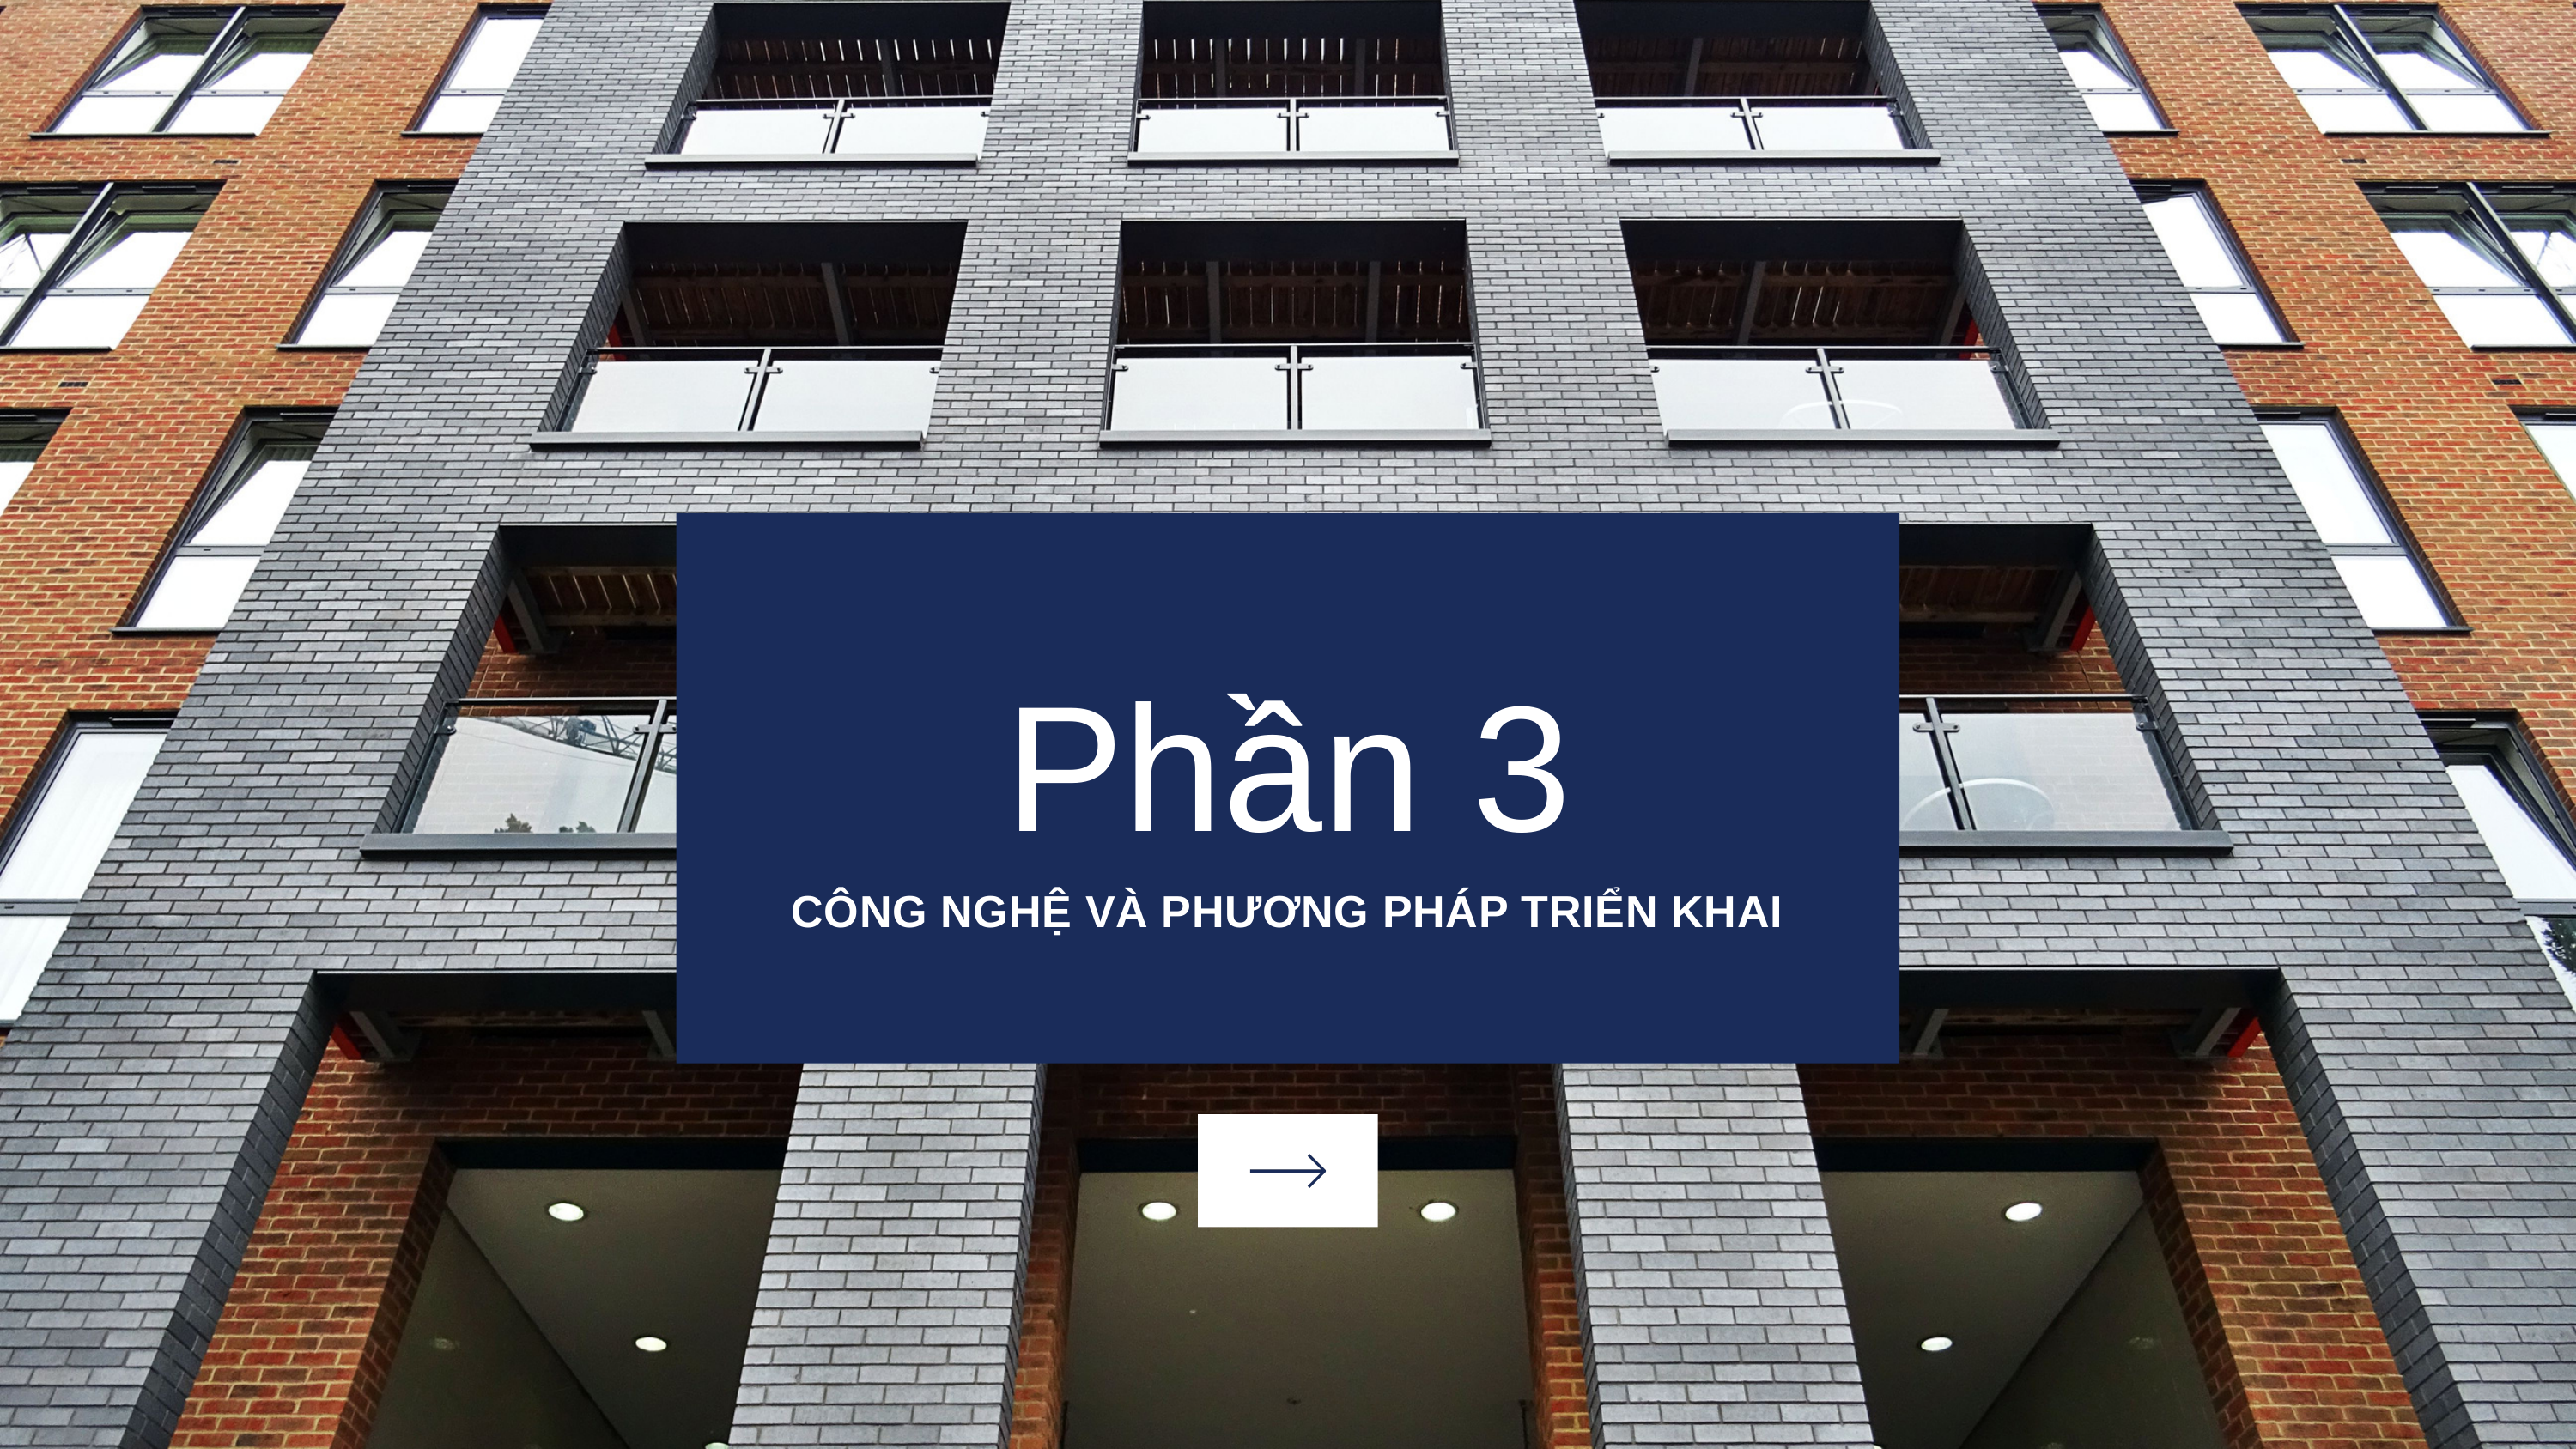

Phần 3
CÔNG NGHỆ VÀ PHƯƠNG PHÁP TRIỂN KHAI